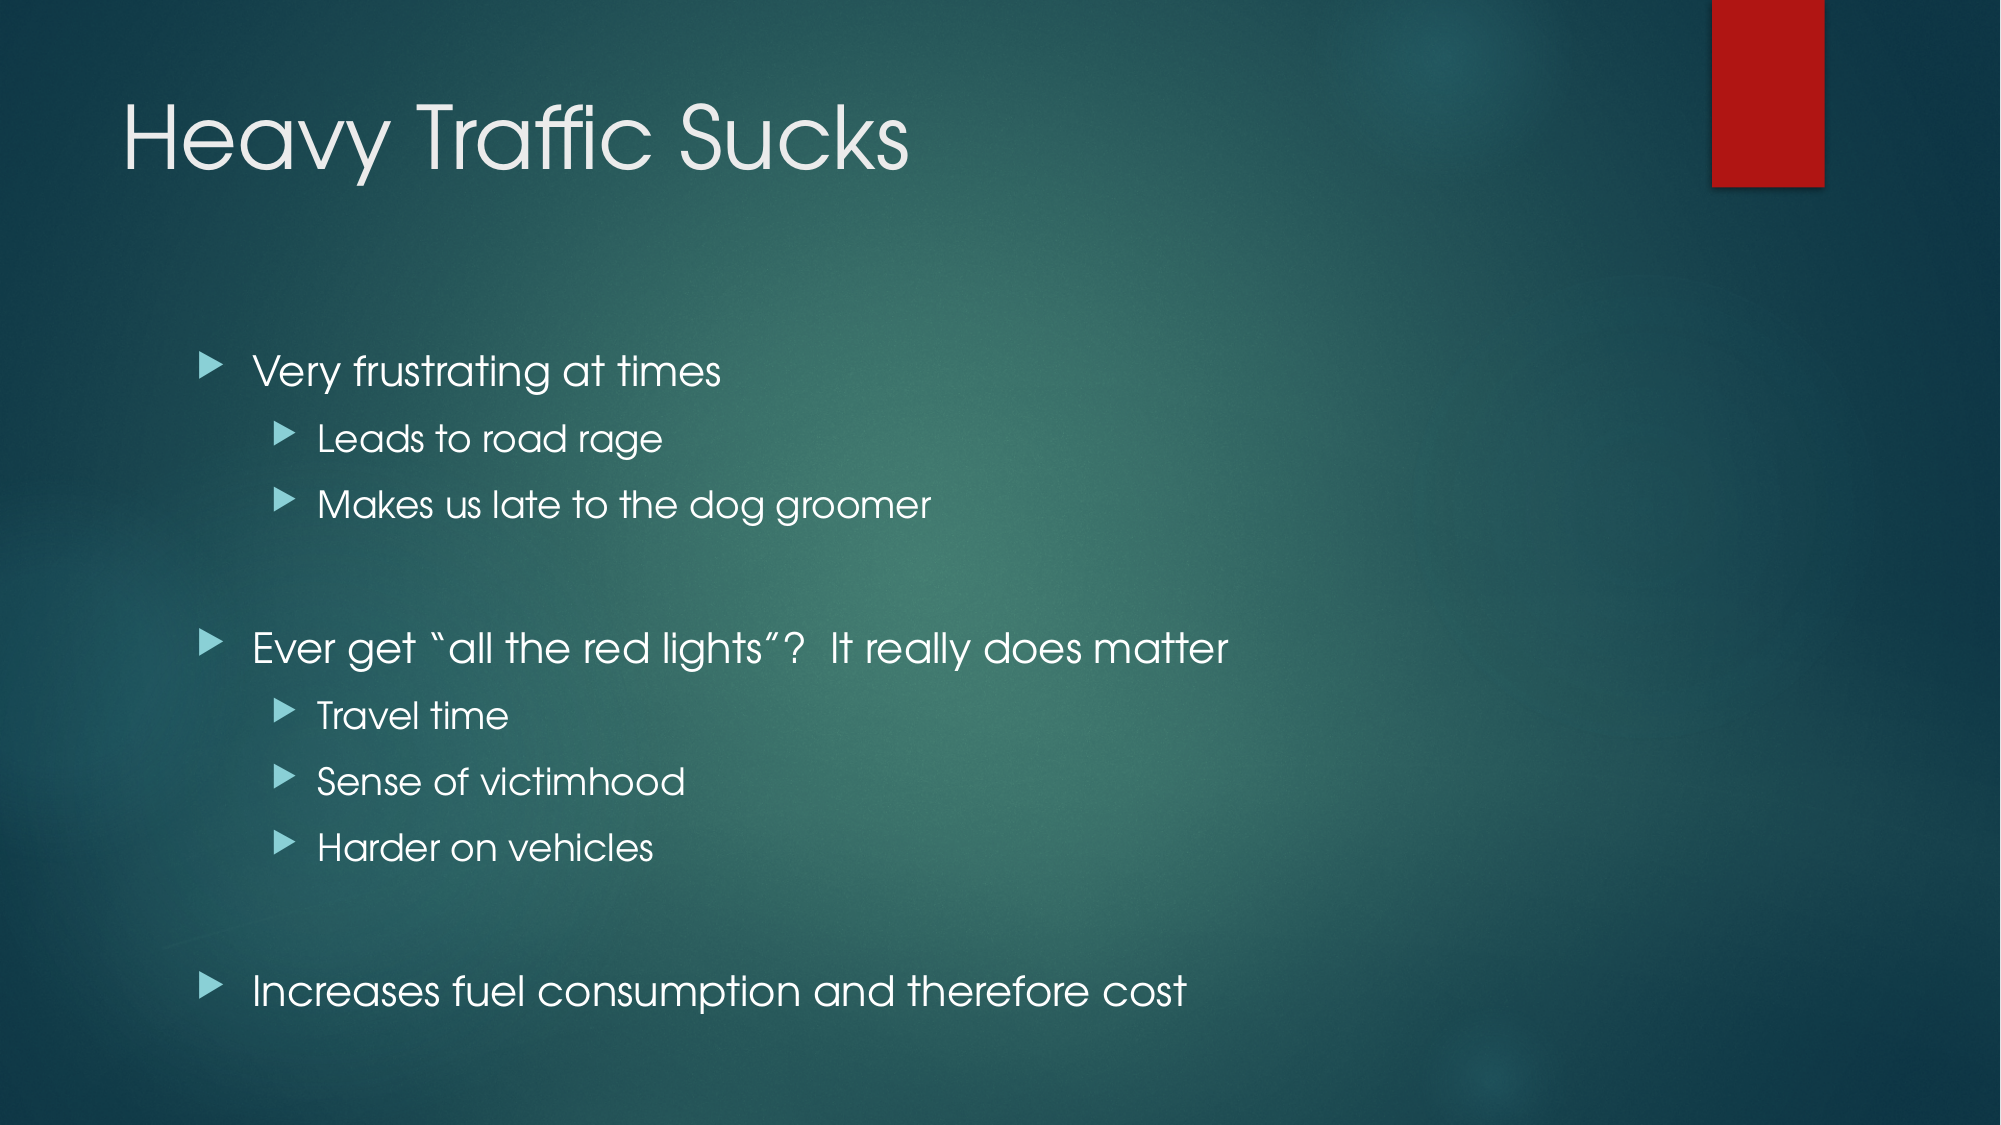

# Heavy Traffic Sucks
Very frustrating at times
Leads to road rage
Makes us late to the dog groomer

Ever get “all the red lights”?  It really does matter
Travel time
Sense of victimhood
Harder on vehicles

Increases fuel consumption and therefore cost